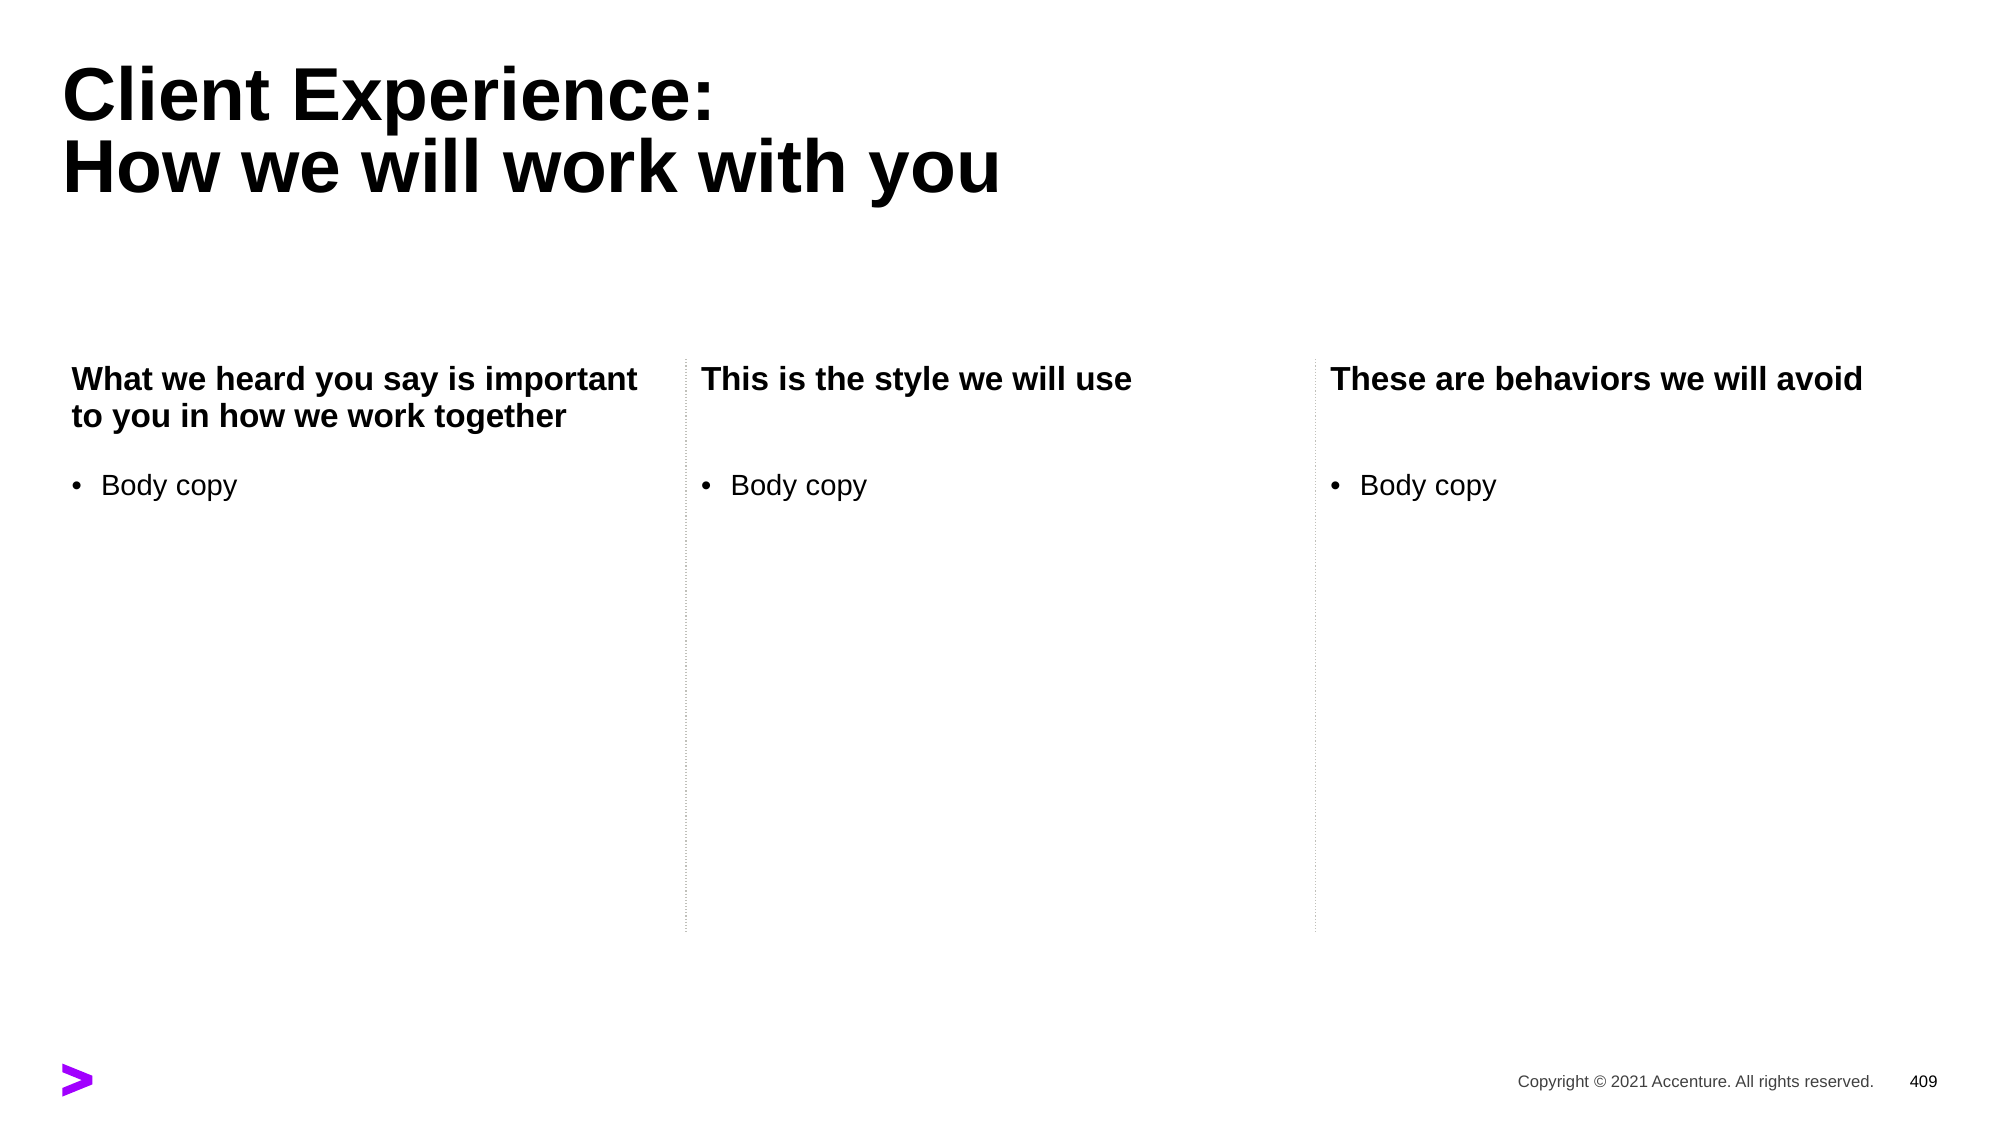

# Client Experience: How we will work with you
| What we heard you say is important to you in how we work together | This is the style we will use | These are behaviors we will avoid |
| --- | --- | --- |
| Body copy | Body copy | Body copy |
Copyright © 2021 Accenture. All rights reserved.
409